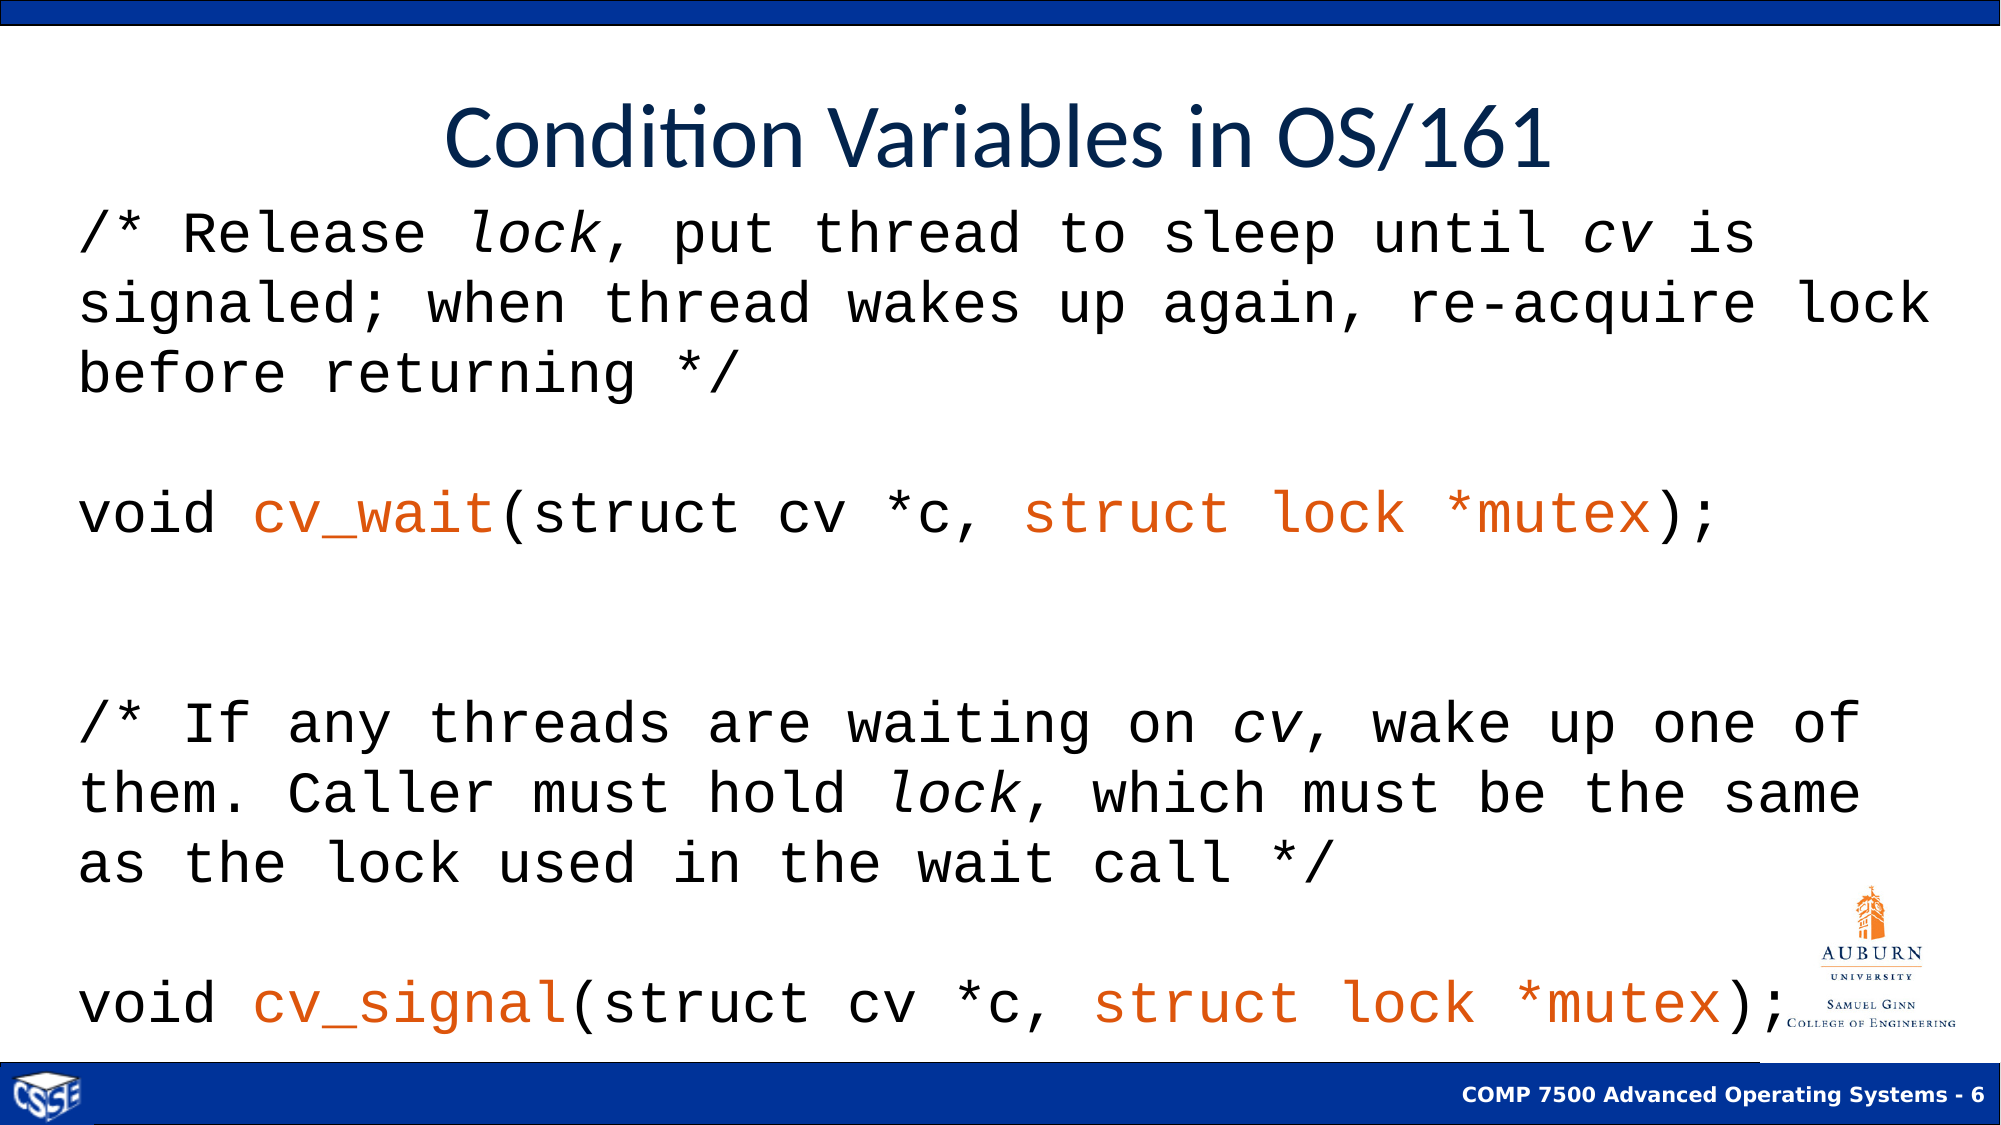

# Condition Variables in OS/161
/* Release lock, put thread to sleep until cv is signaled; when thread wakes up again, re-acquire lock before returning */

void cv_wait(struct cv *c, struct lock *mutex);

/* If any threads are waiting on cv, wake up one of them. Caller must hold lock, which must be the same as the lock used in the wait call */

void cv_signal(struct cv *c, struct lock *mutex);